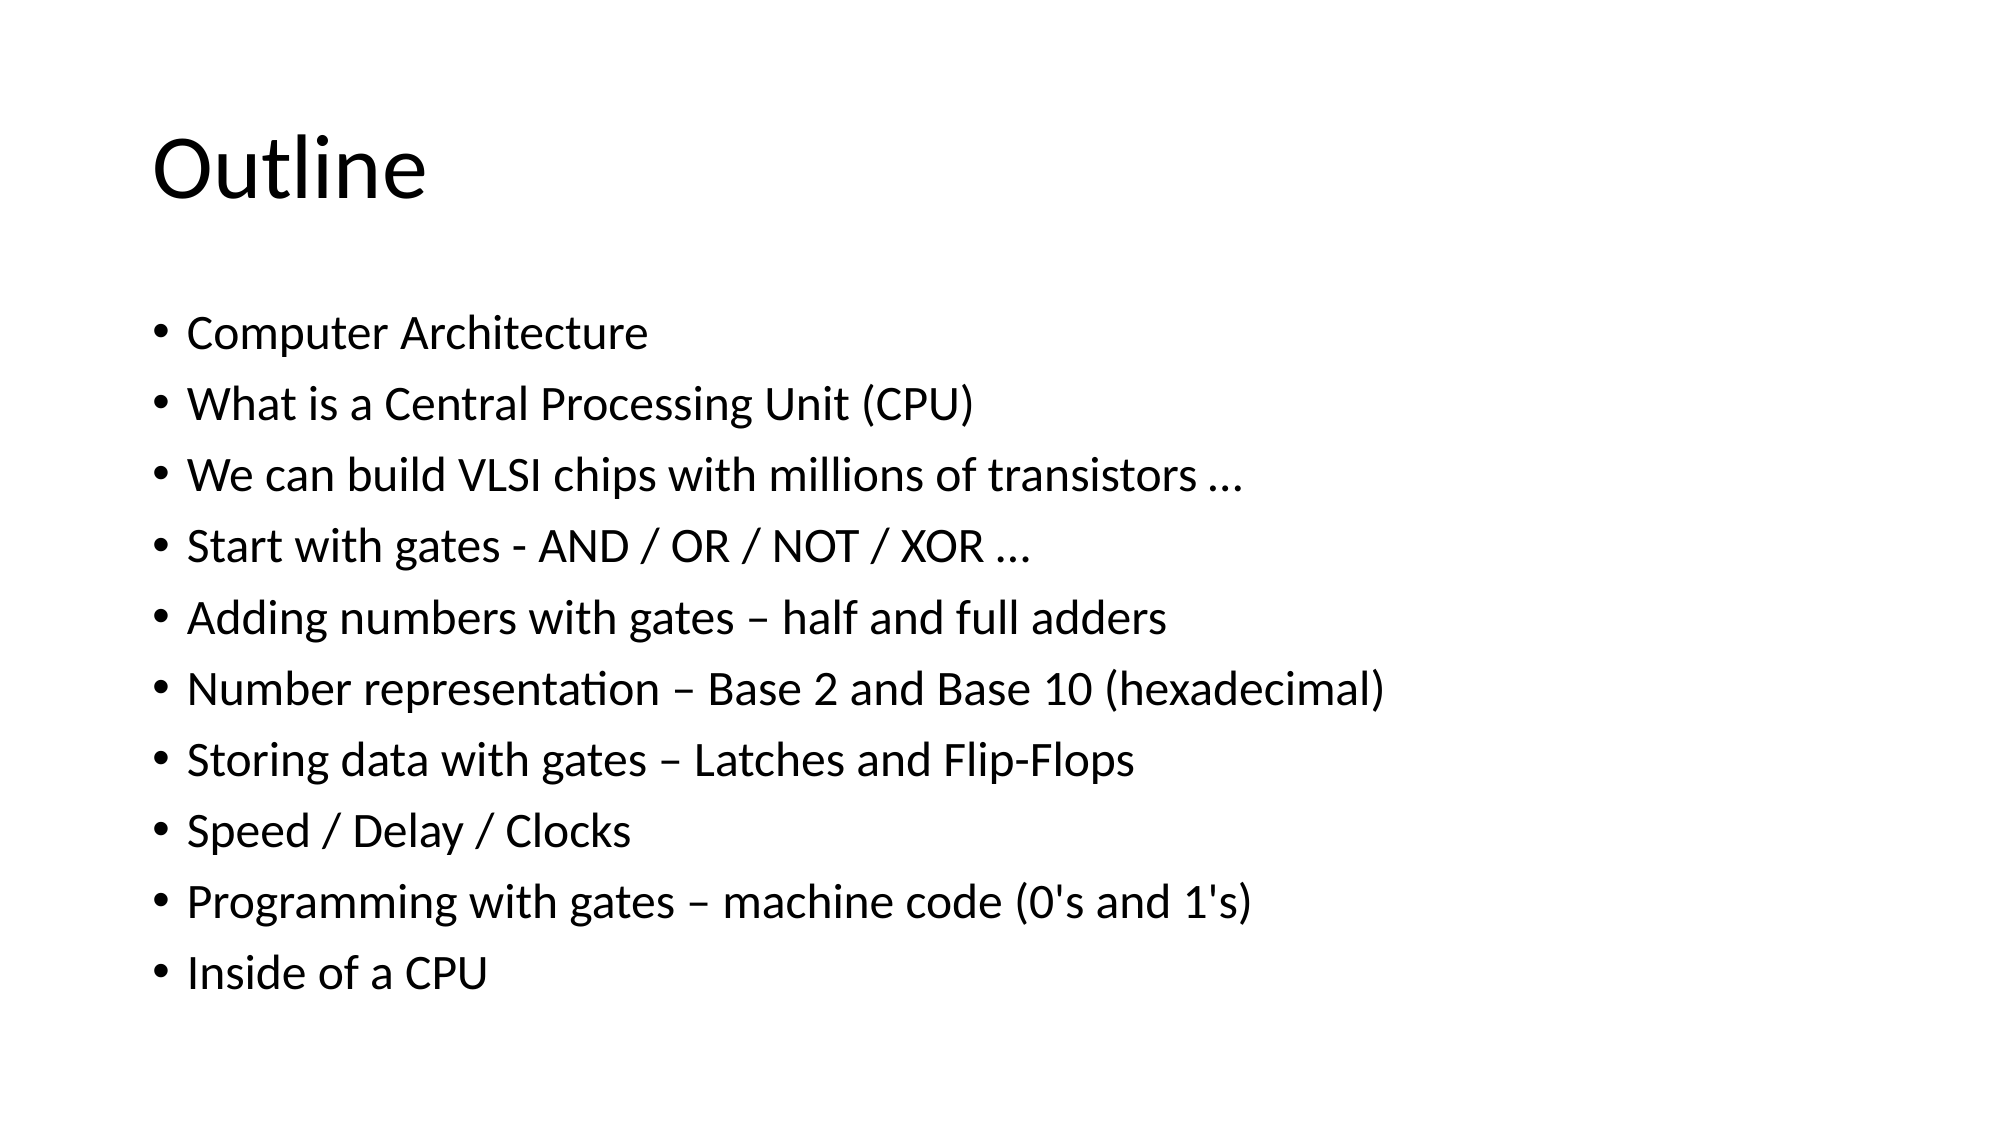

# Outline
Computer Architecture
What is a Central Processing Unit (CPU)
We can build VLSI chips with millions of transistors …
Start with gates - AND / OR / NOT / XOR …
Adding numbers with gates – half and full adders
Number representation – Base 2 and Base 10 (hexadecimal)
Storing data with gates – Latches and Flip-Flops
Speed / Delay / Clocks
Programming with gates – machine code (0's and 1's)
Inside of a CPU